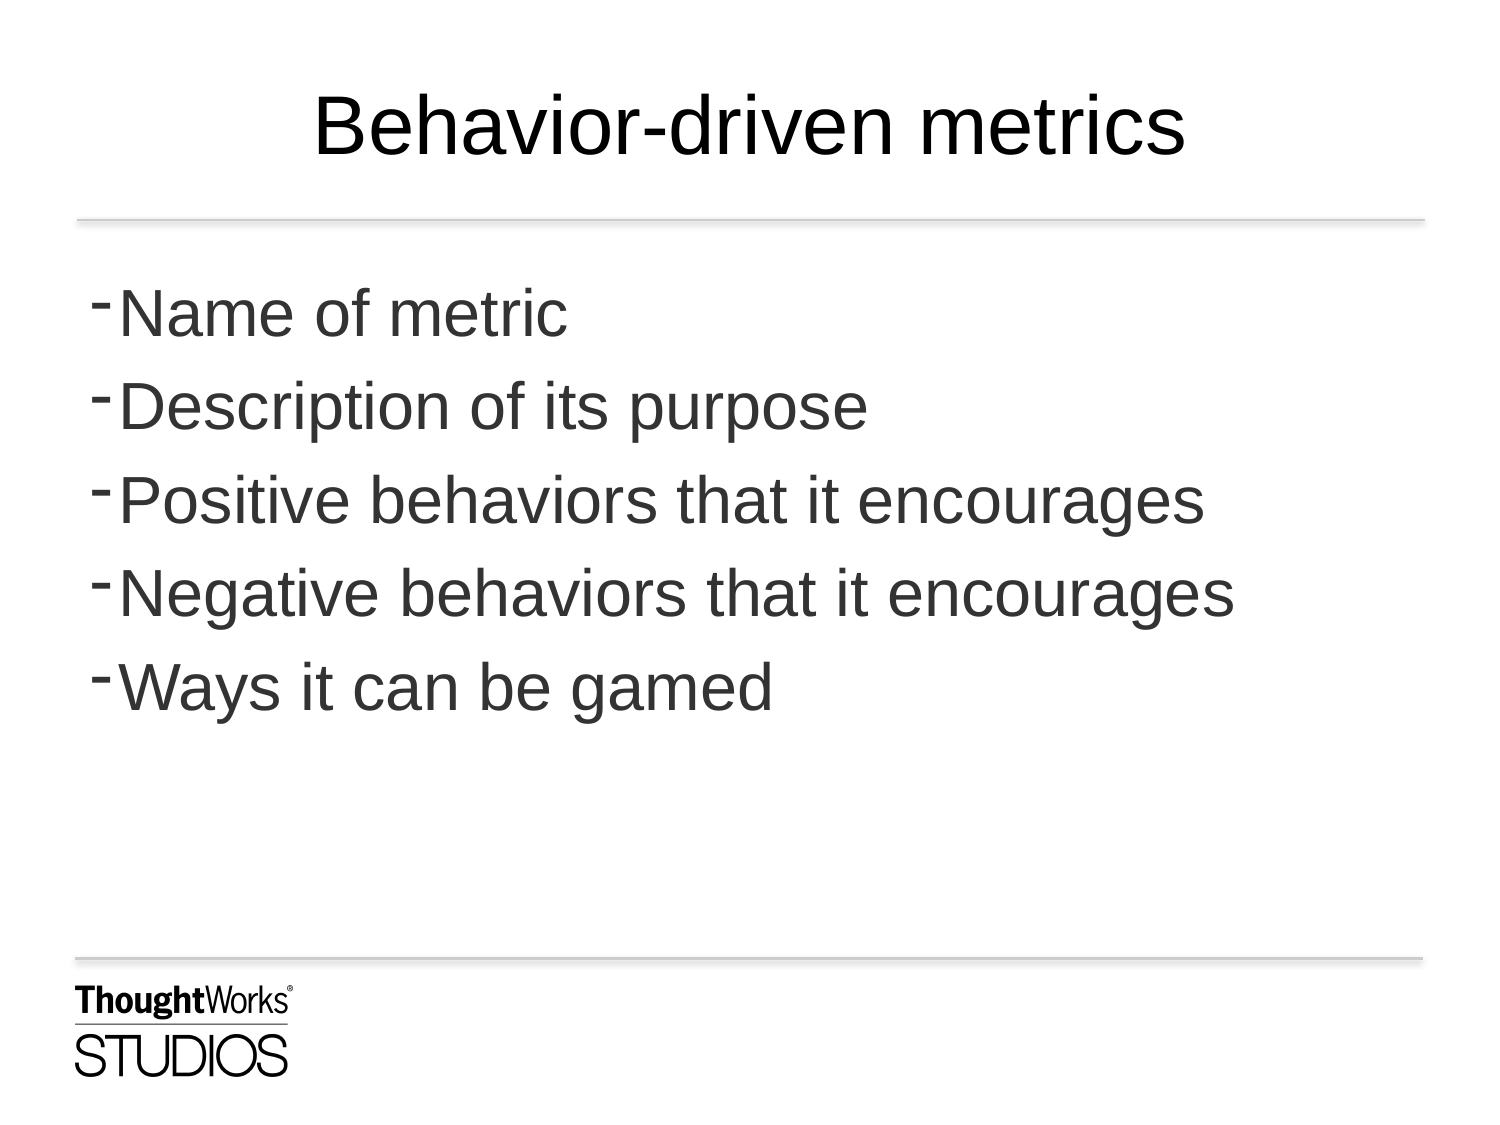

# Behavior-driven metrics
Name of metric
Description of its purpose
Positive behaviors that it encourages
Negative behaviors that it encourages
Ways it can be gamed